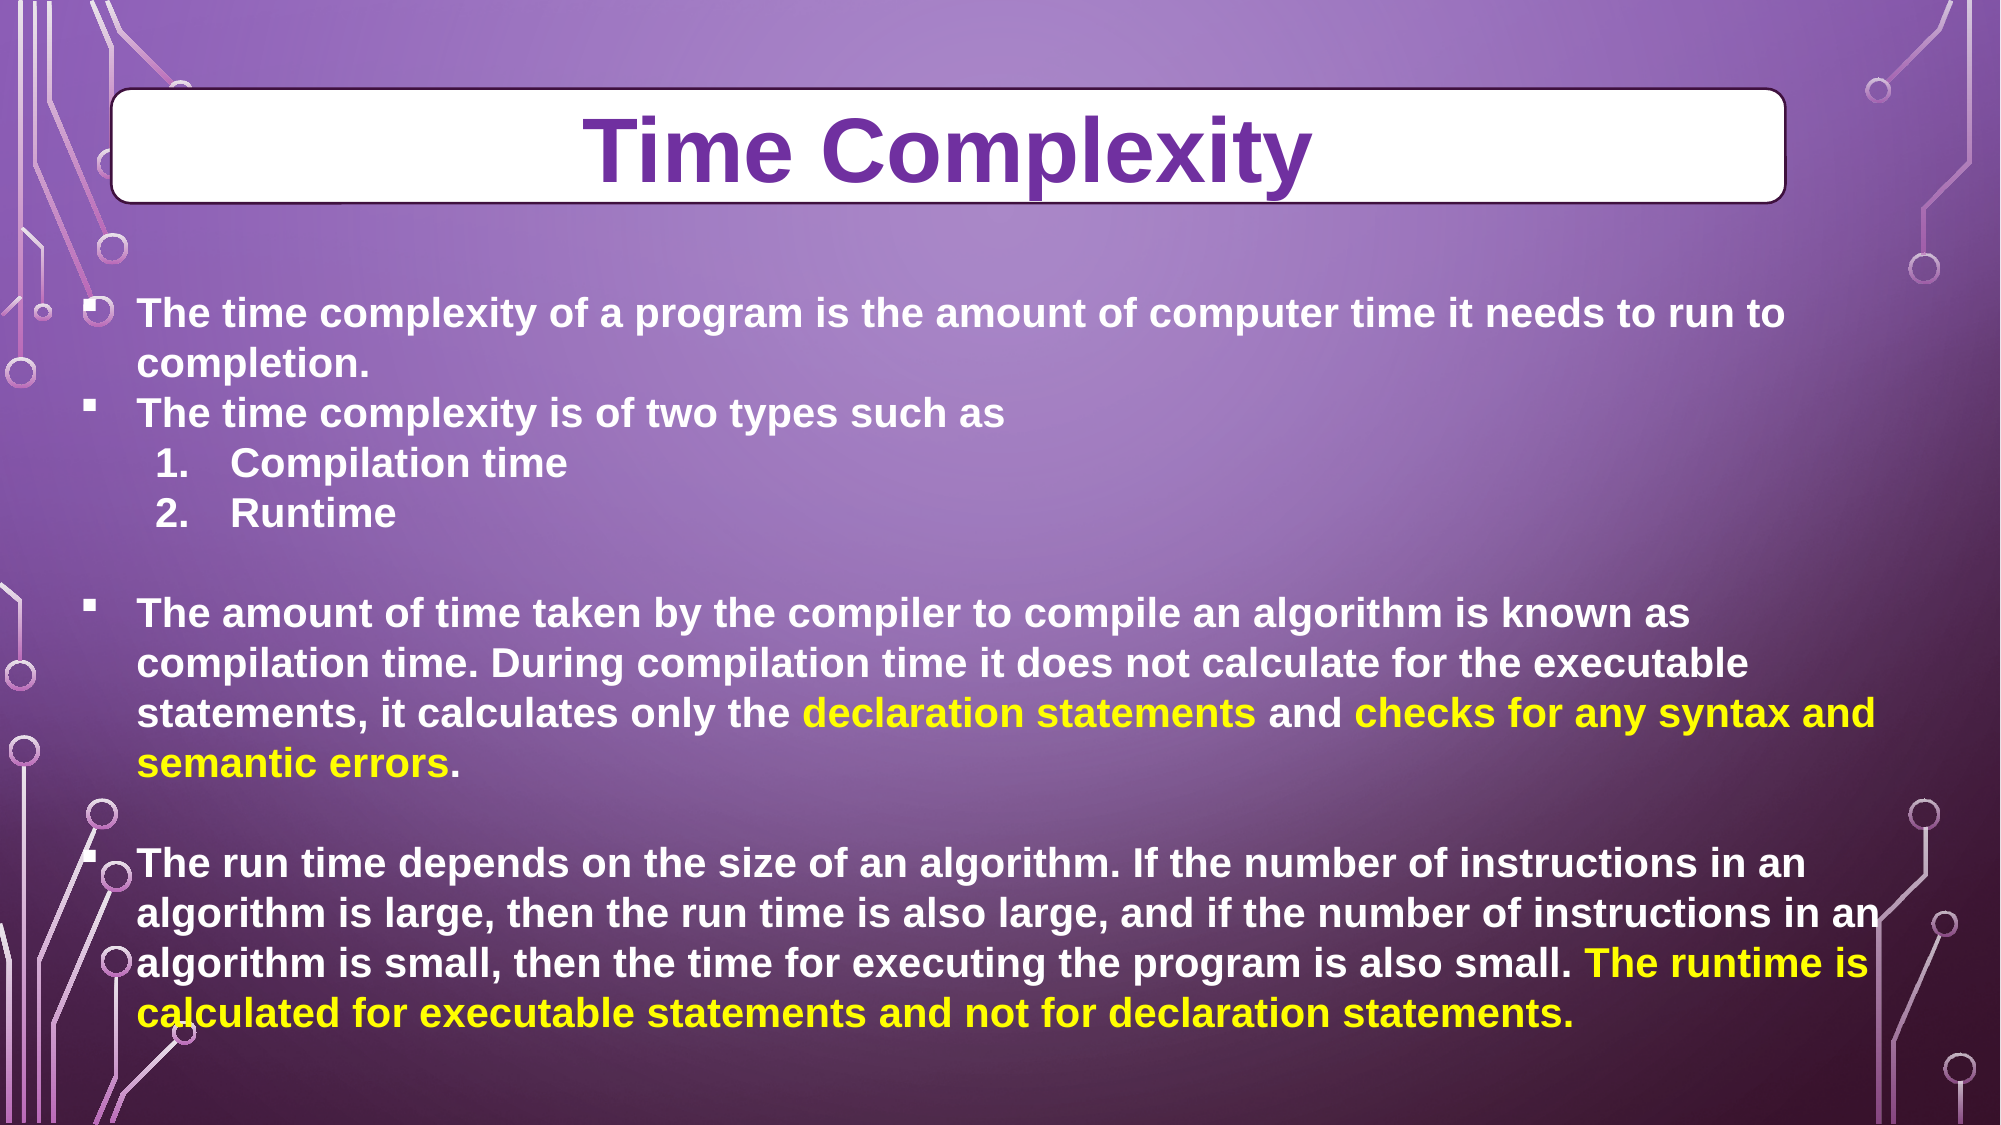

Time Complexity
The time complexity of a program is the amount of computer time it needs to run to completion.
The time complexity is of two types such as
Compilation time
Runtime

The amount of time taken by the compiler to compile an algorithm is known as compilation time. During compilation time it does not calculate for the executable statements, it calculates only the declaration statements and checks for any syntax and semantic errors.

The run time depends on the size of an algorithm. If the number of instructions in an algorithm is large, then the run time is also large, and if the number of instructions in an algorithm is small, then the time for executing the program is also small. The runtime is calculated for executable statements and not for declaration statements.